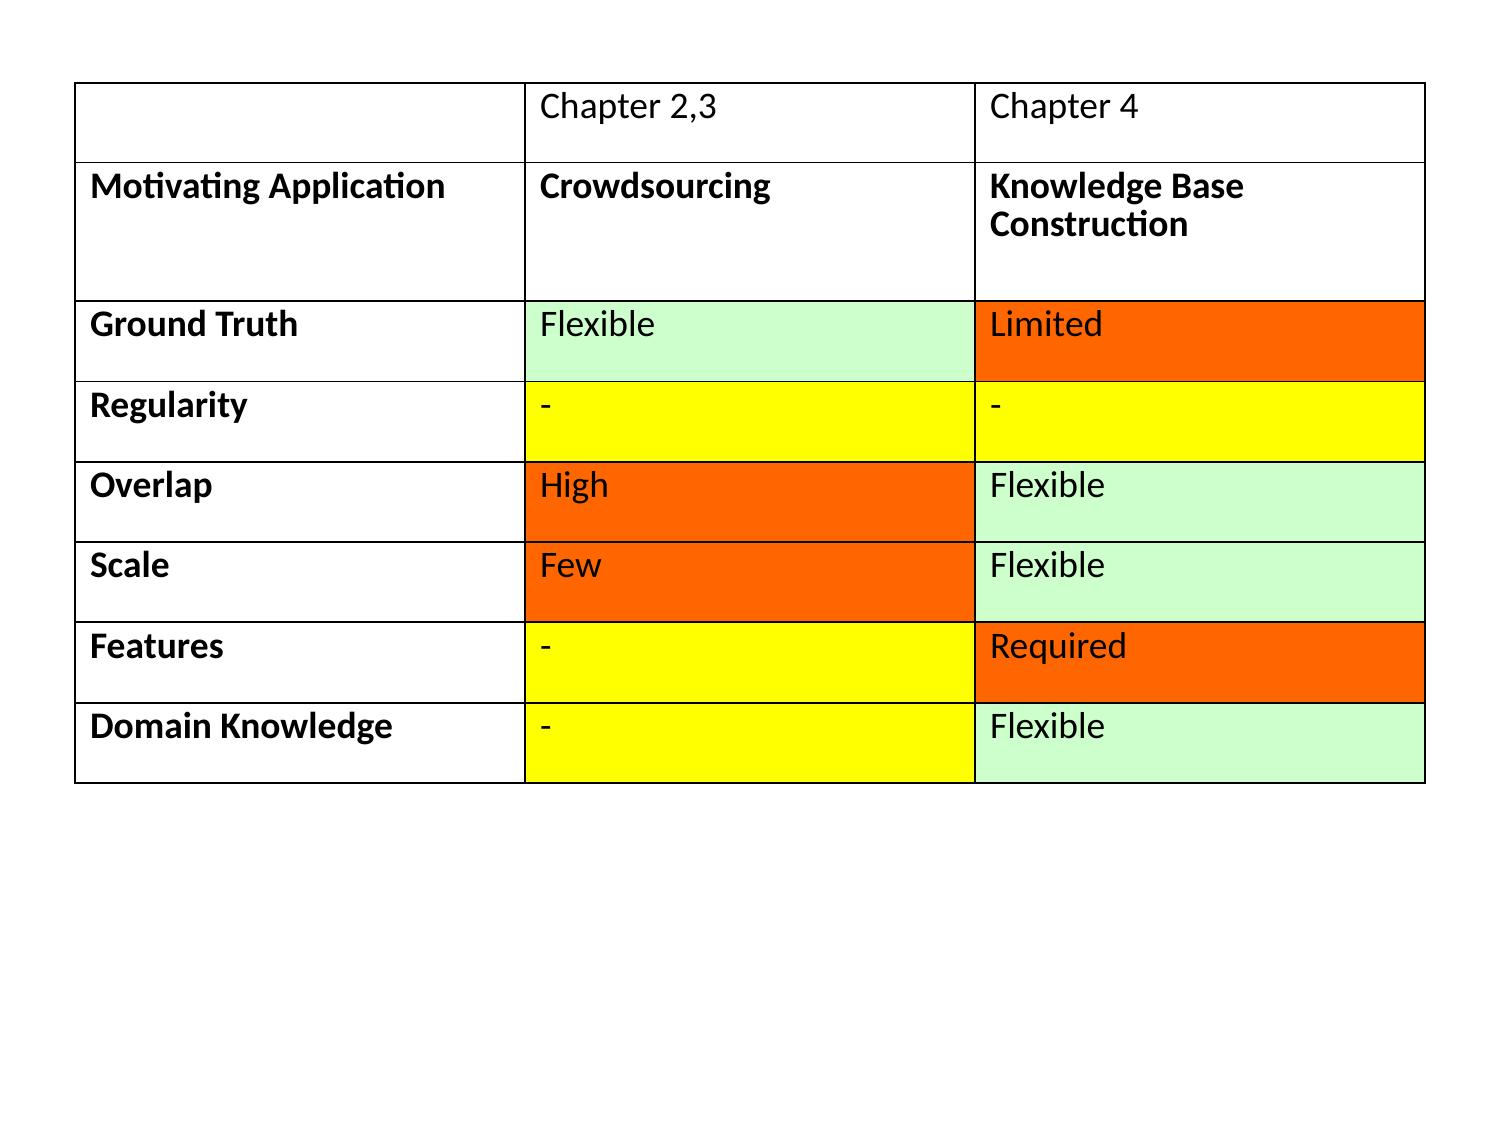

|  | Chapter 2,3 | Chapter 4 |
| --- | --- | --- |
| Motivating Application | Crowdsourcing | Knowledge Base Construction |
| Ground Truth | Flexible | Limited |
| Regularity | - | - |
| Overlap | High | Flexible |
| Scale | Few | Flexible |
| Features | - | Required |
| Domain Knowledge | - | Flexible |